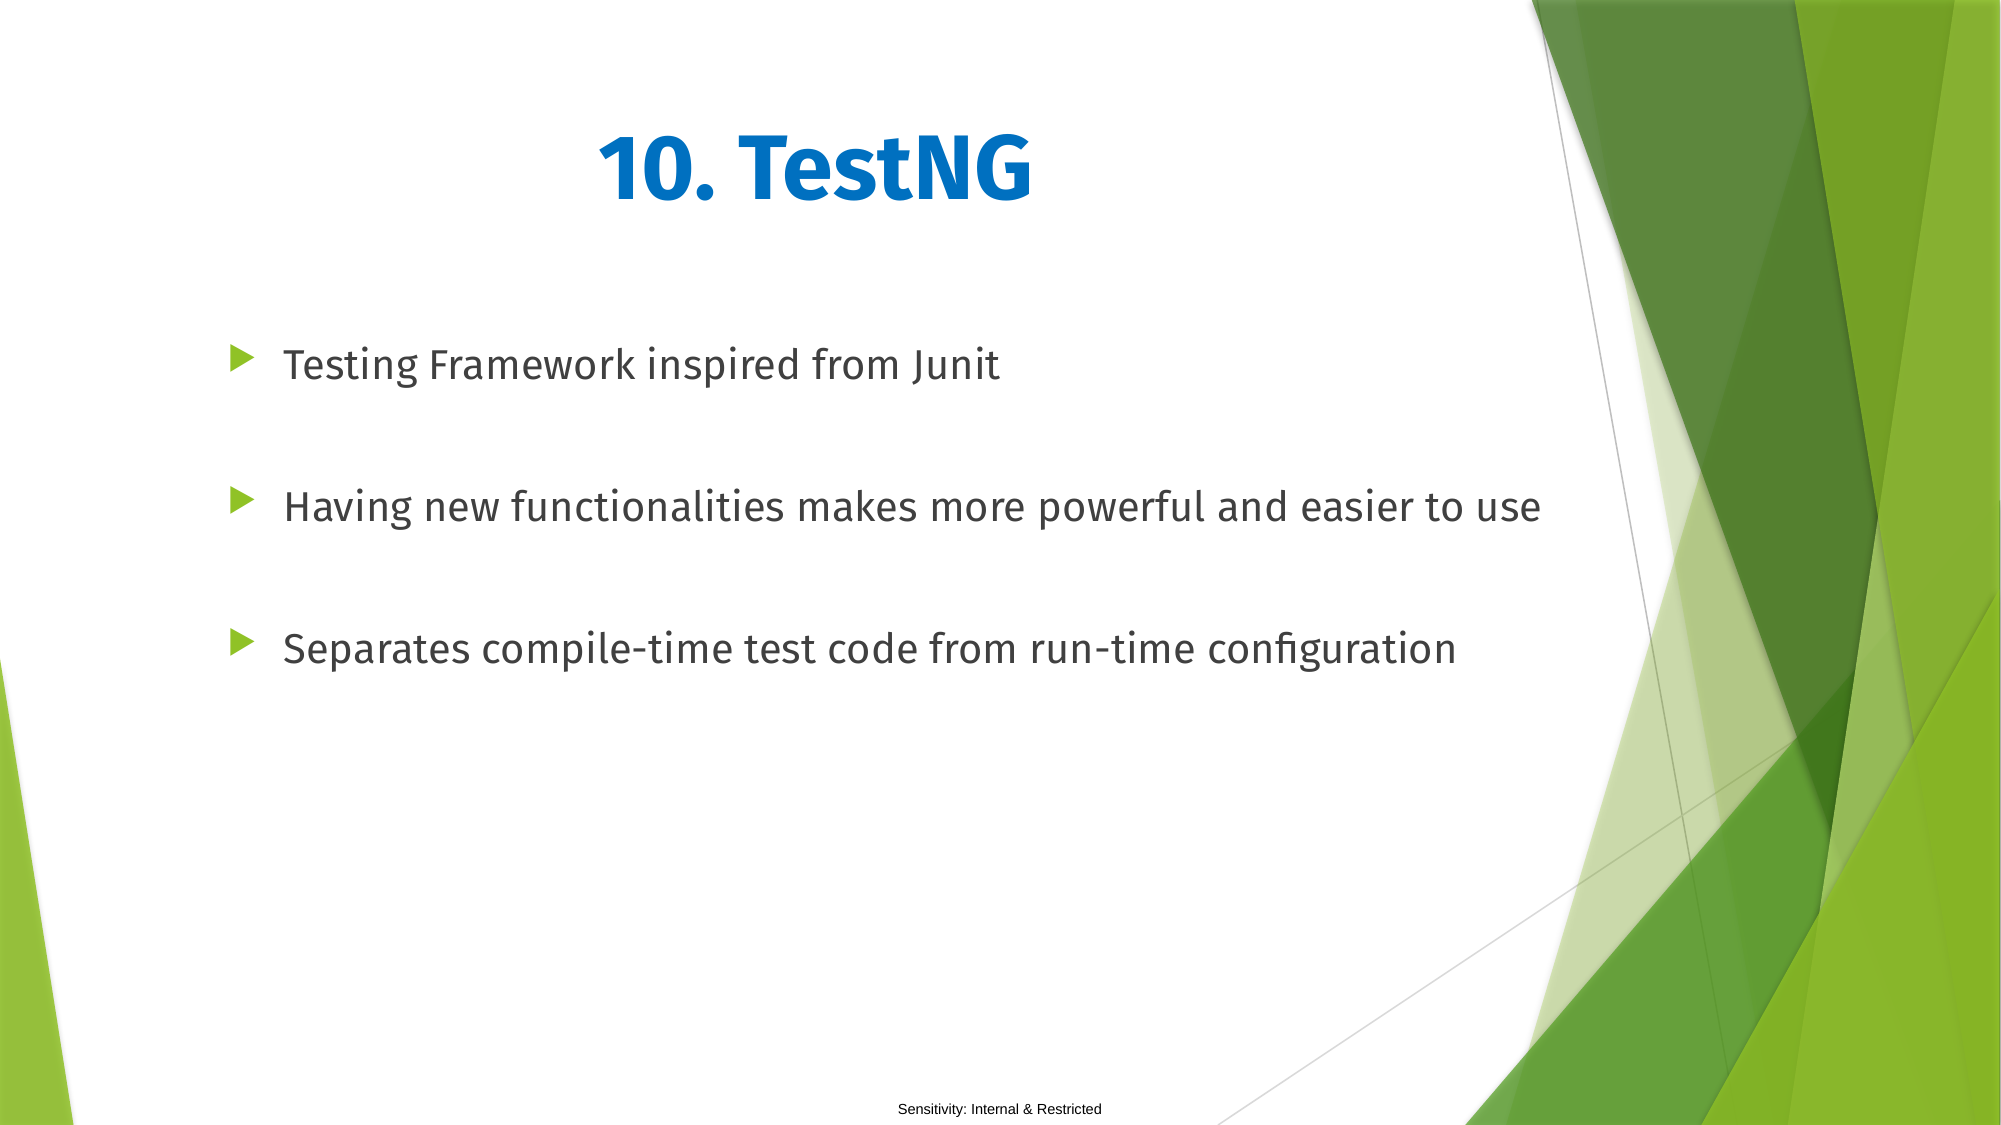

# 10. TestNG

Testing Framework inspired from Junit

Having new functionalities makes more powerful and easier to use

Separates compile-time test code from run-time configuration